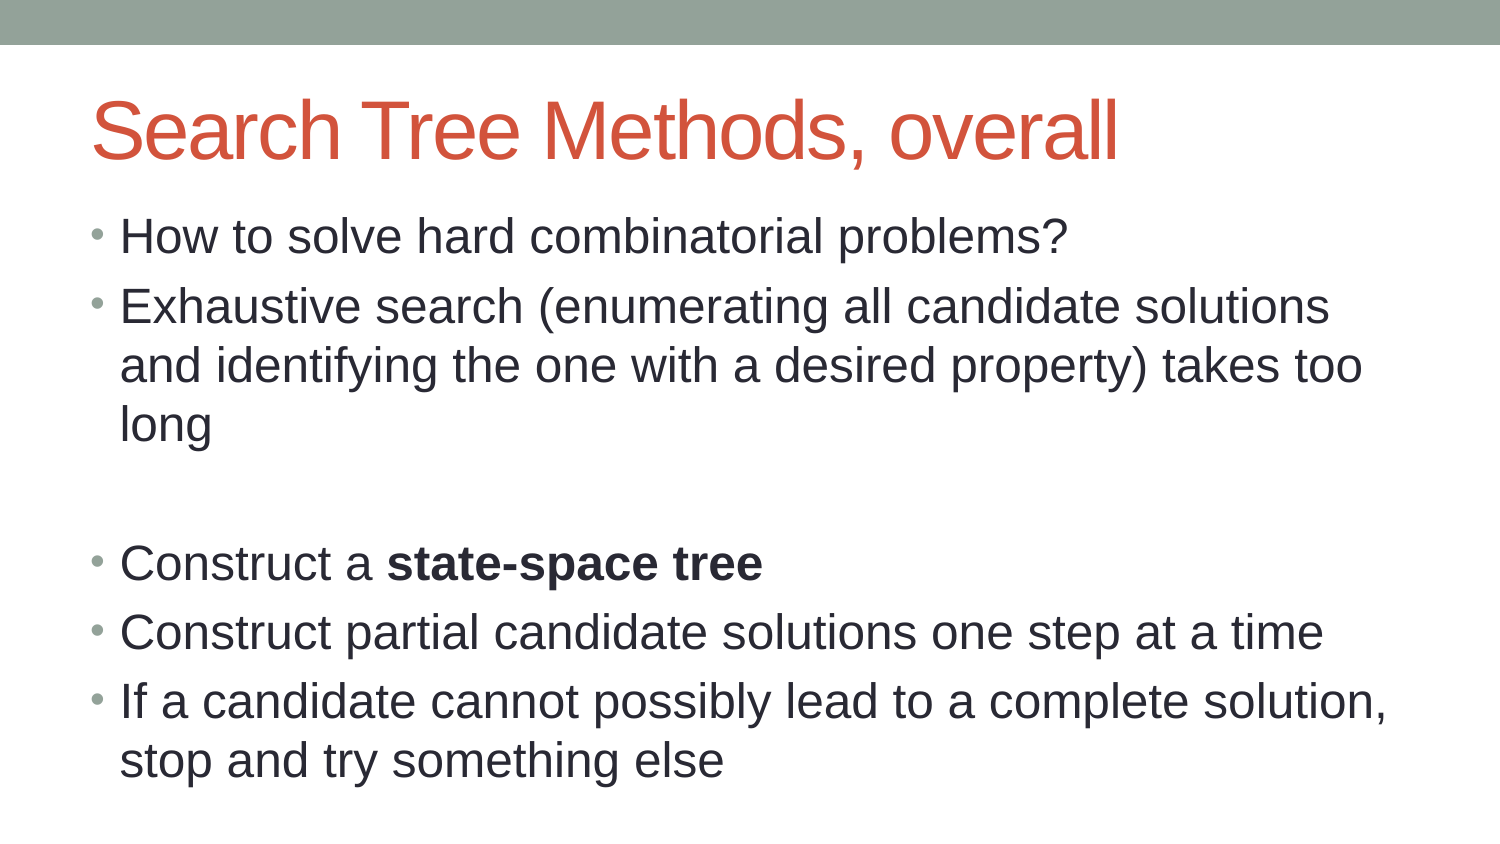

# Search Tree Methods, overall
How to solve hard combinatorial problems?
Exhaustive search (enumerating all candidate solutions and identifying the one with a desired property) takes too long

Construct a state-space tree
Construct partial candidate solutions one step at a time
If a candidate cannot possibly lead to a complete solution, stop and try something else